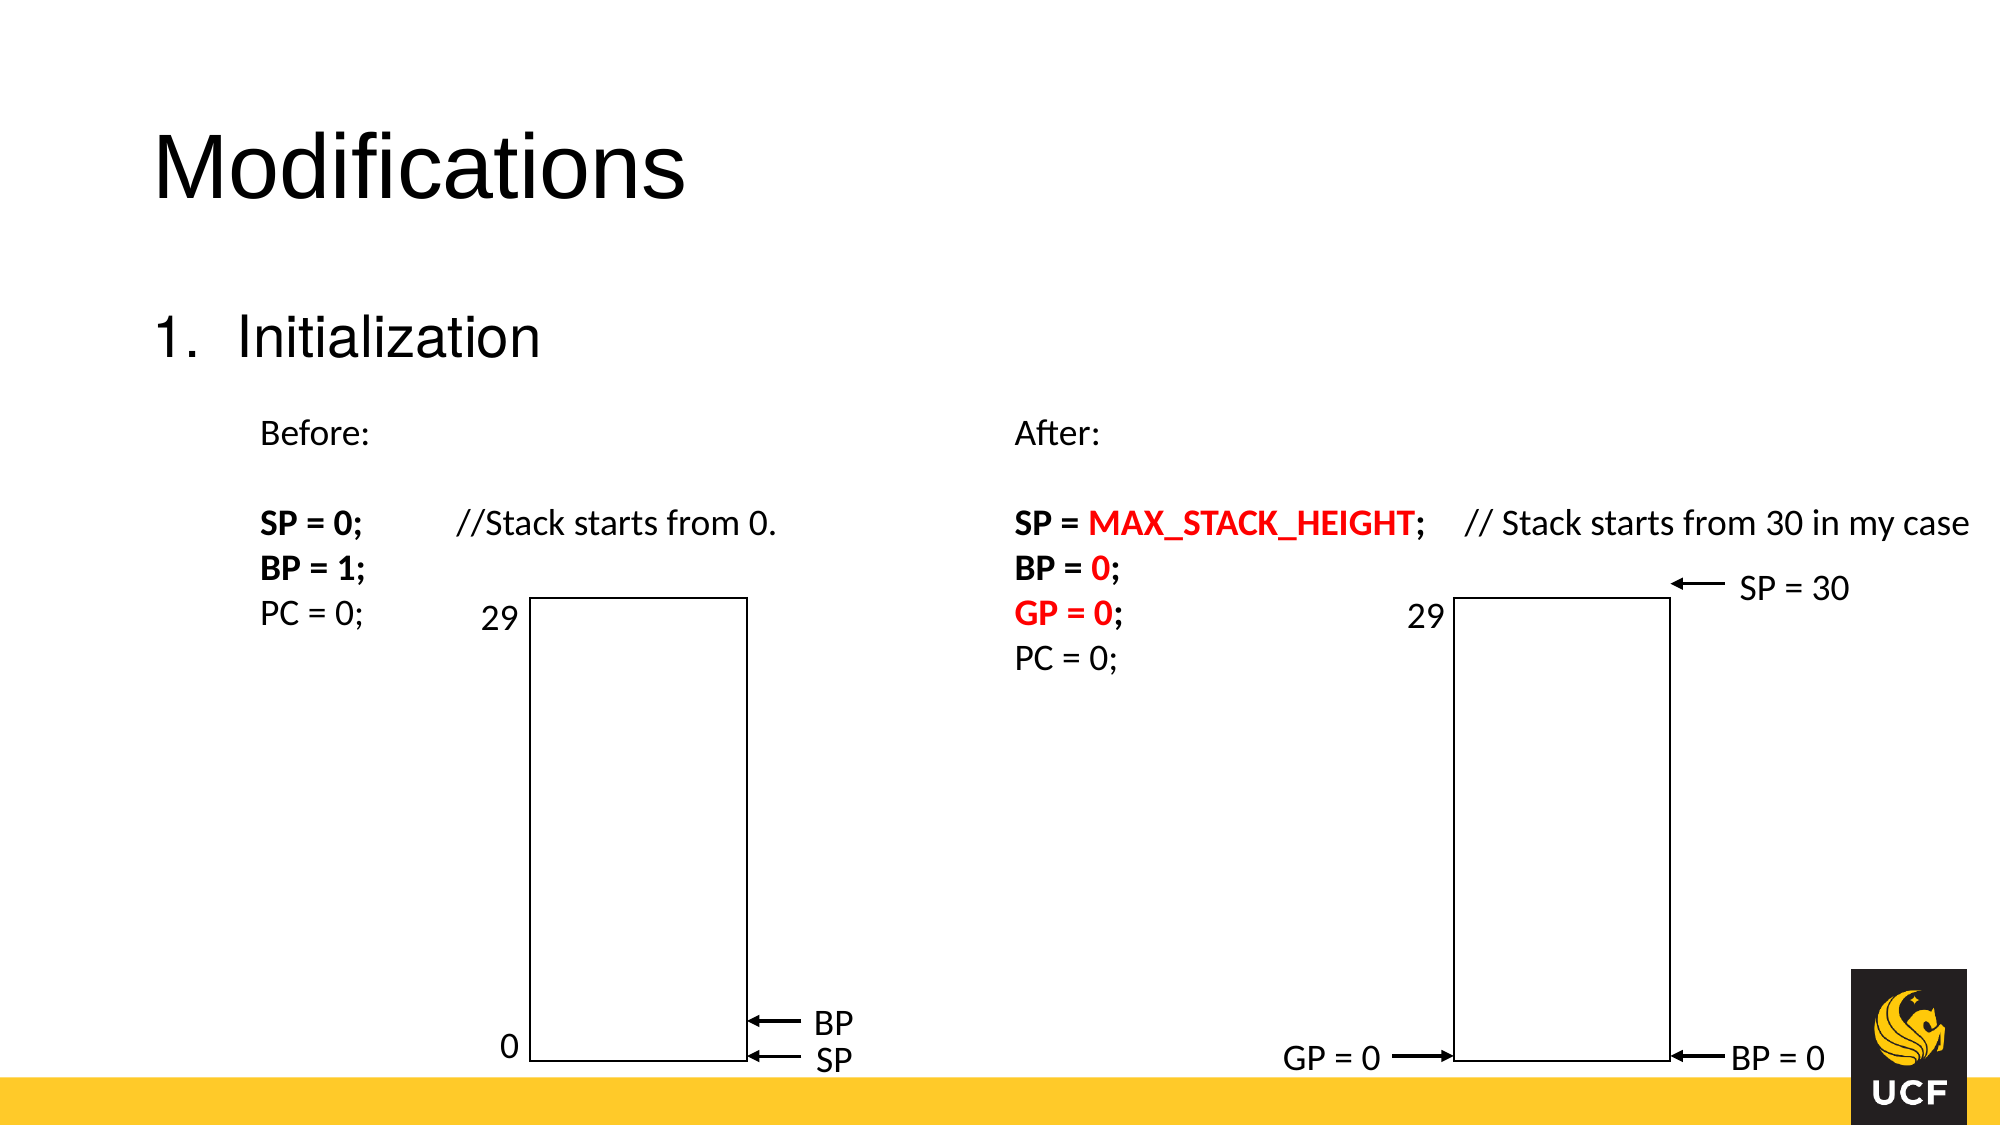

# Modifications
Initialization

Before:

SP = 0;           //Stack starts from 0.
BP = 1;
PC = 0;
After:

SP = MAX_STACK_HEIGHT;	// Stack starts from 30 in my case
BP = 0;
GP = 0;
PC = 0;

SP = 30
29
29
|  |
| --- |
|  |
| --- |
BP
0
GP = 0
BP = 0
SP